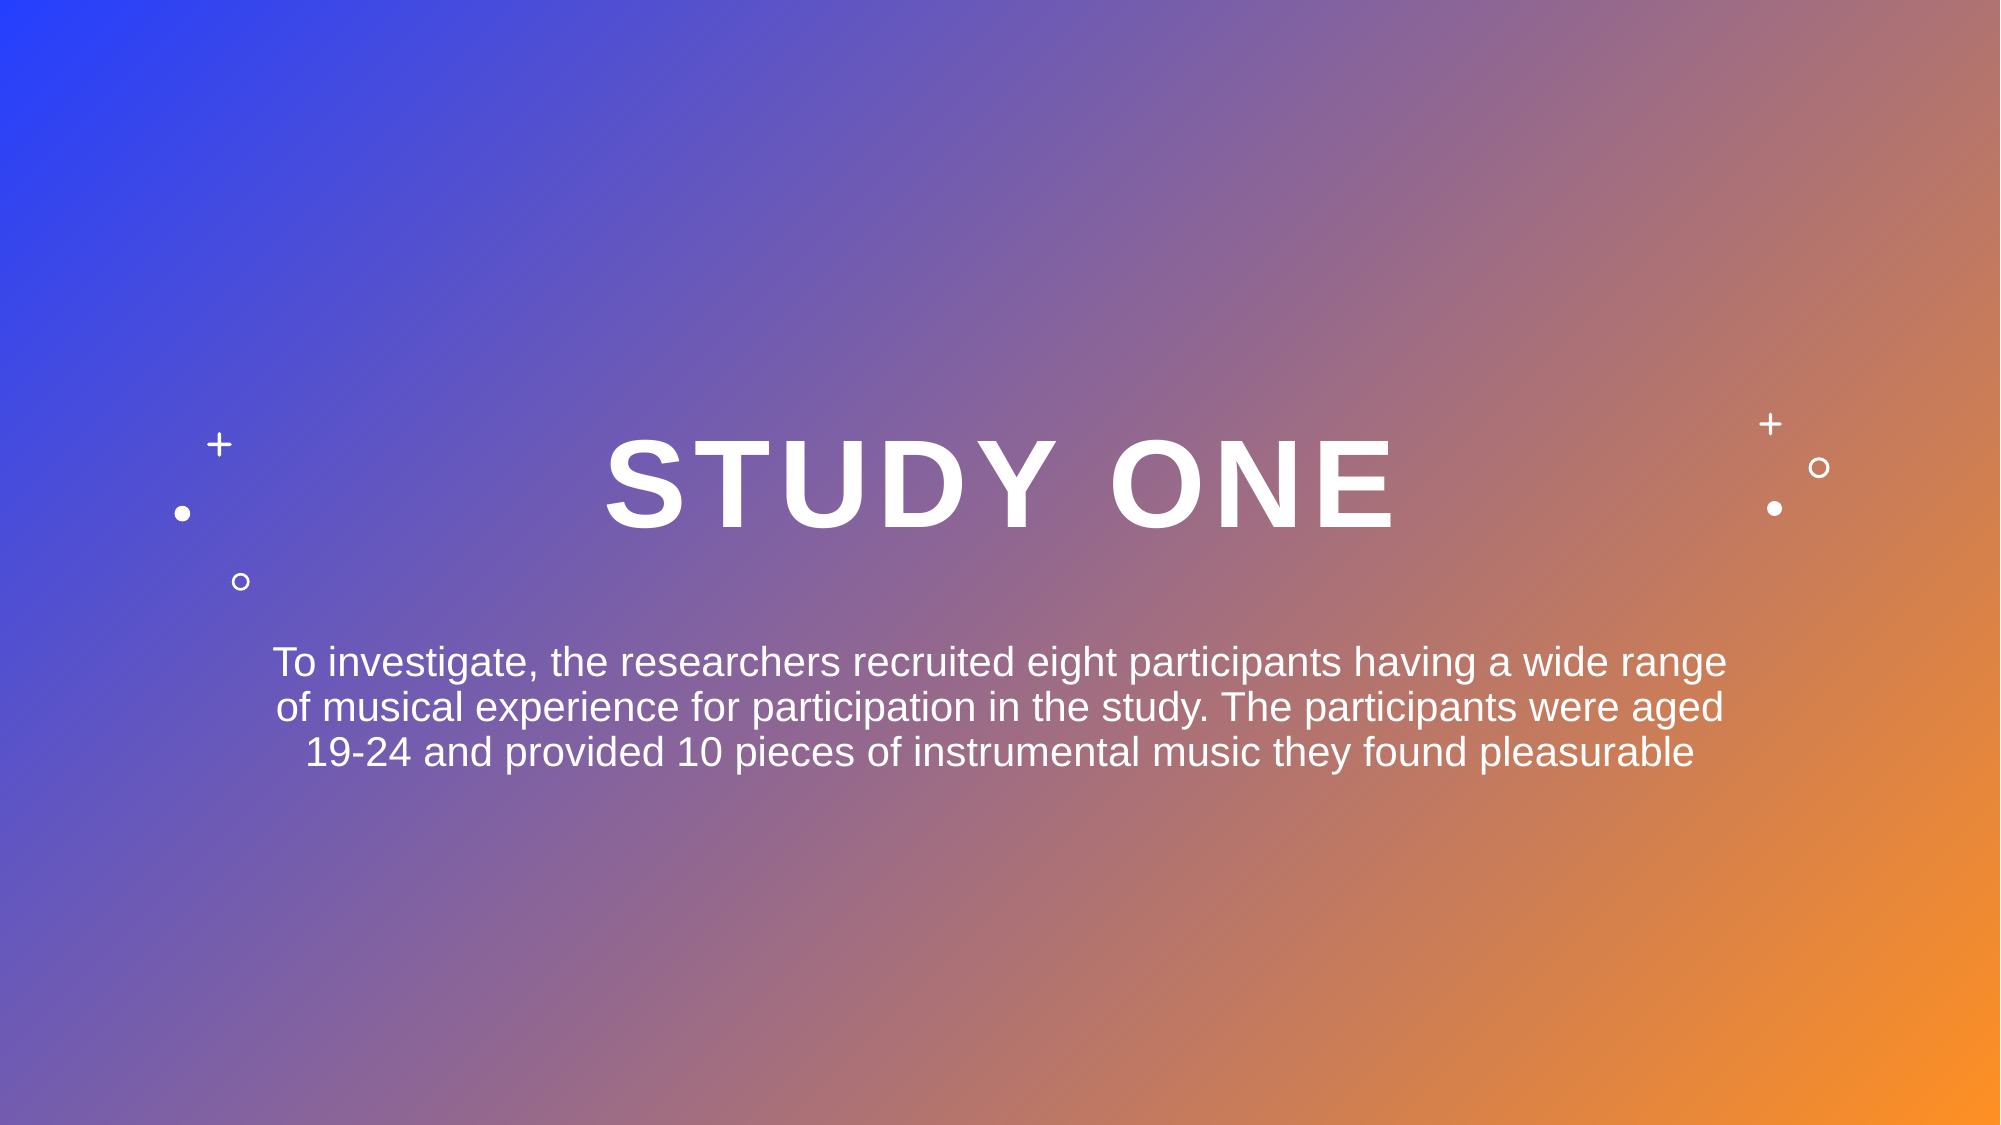

# STUDY one
To investigate, the researchers recruited eight participants having a wide range of musical experience for participation in the study. The participants were aged 19-24 and provided 10 pieces of instrumental music they found pleasurable